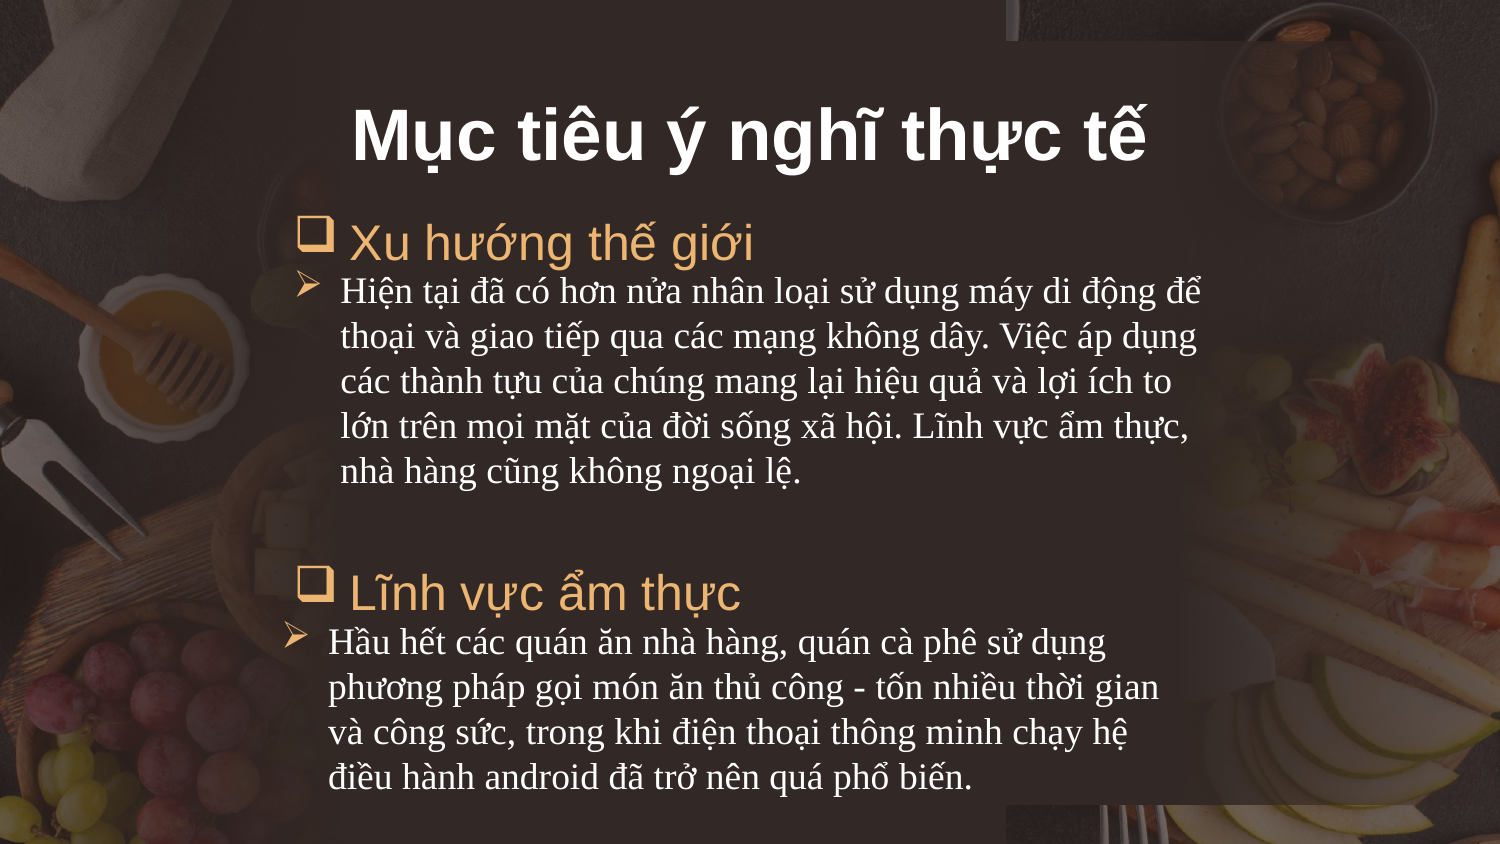

# Mục tiêu ý nghĩ thực tế
Xu hướng thế giới
Hiện tại đã có hơn nửa nhân loại sử dụng máy di động để thoại và giao tiếp qua các mạng không dây. Việc áp dụng các thành tựu của chúng mang lại hiệu quả và lợi ích to lớn trên mọi mặt của đời sống xã hội. Lĩnh vực ẩm thực, nhà hàng cũng không ngoại lệ.
Lĩnh vực ẩm thực
Hầu hết các quán ăn nhà hàng, quán cà phê sử dụng phương pháp gọi món ăn thủ công - tốn nhiều thời gian và công sức, trong khi điện thoại thông minh chạy hệ điều hành android đã trở nên quá phổ biến.